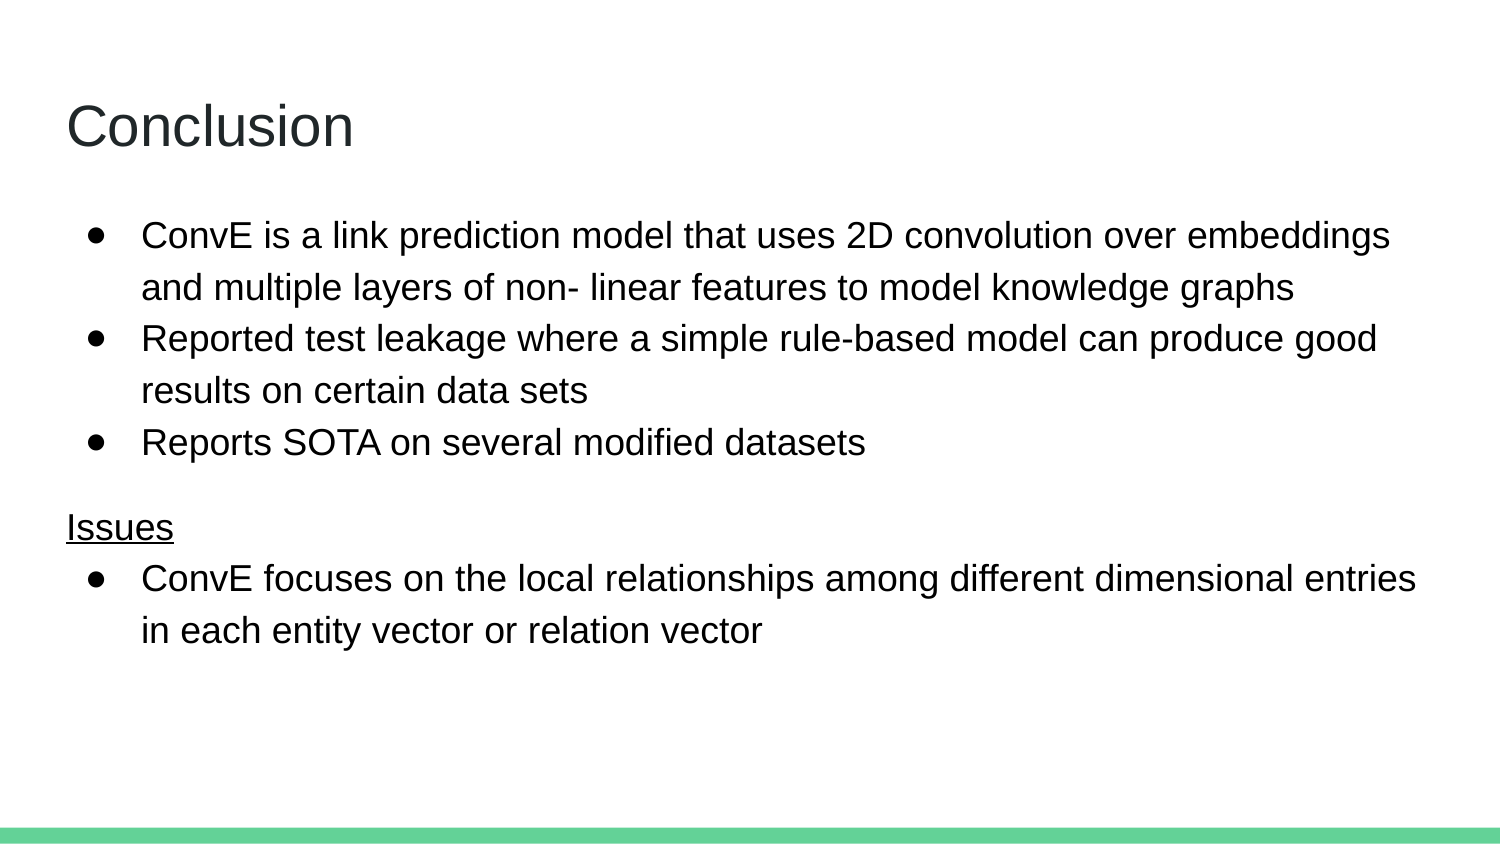

# Conclusion
ConvE is a link prediction model that uses 2D convolution over embeddings and multiple layers of non- linear features to model knowledge graphs
Reported test leakage where a simple rule-based model can produce good results on certain data sets
Reports SOTA on several modified datasets
Issues
ConvE focuses on the local relationships among different dimensional entries in each entity vector or relation vector